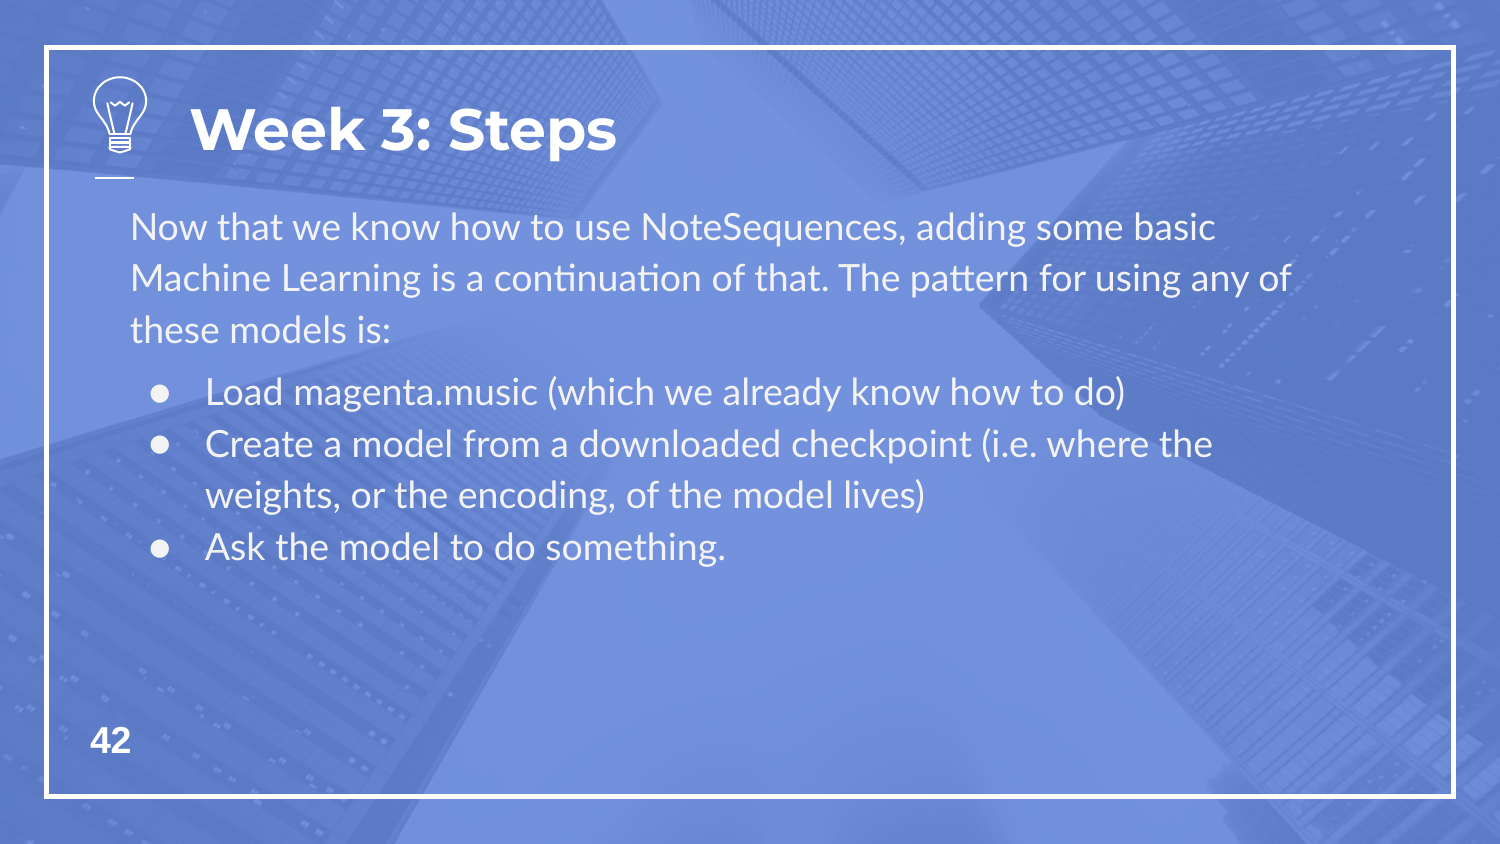

# Week 3: Steps

Now that we know how to use NoteSequences, adding some basic Machine Learning is a continuation of that. The pattern for using any of these models is:
Load magenta.music (which we already know how to do)
Create a model from a downloaded checkpoint (i.e. where the weights, or the encoding, of the model lives)
Ask the model to do something.

42